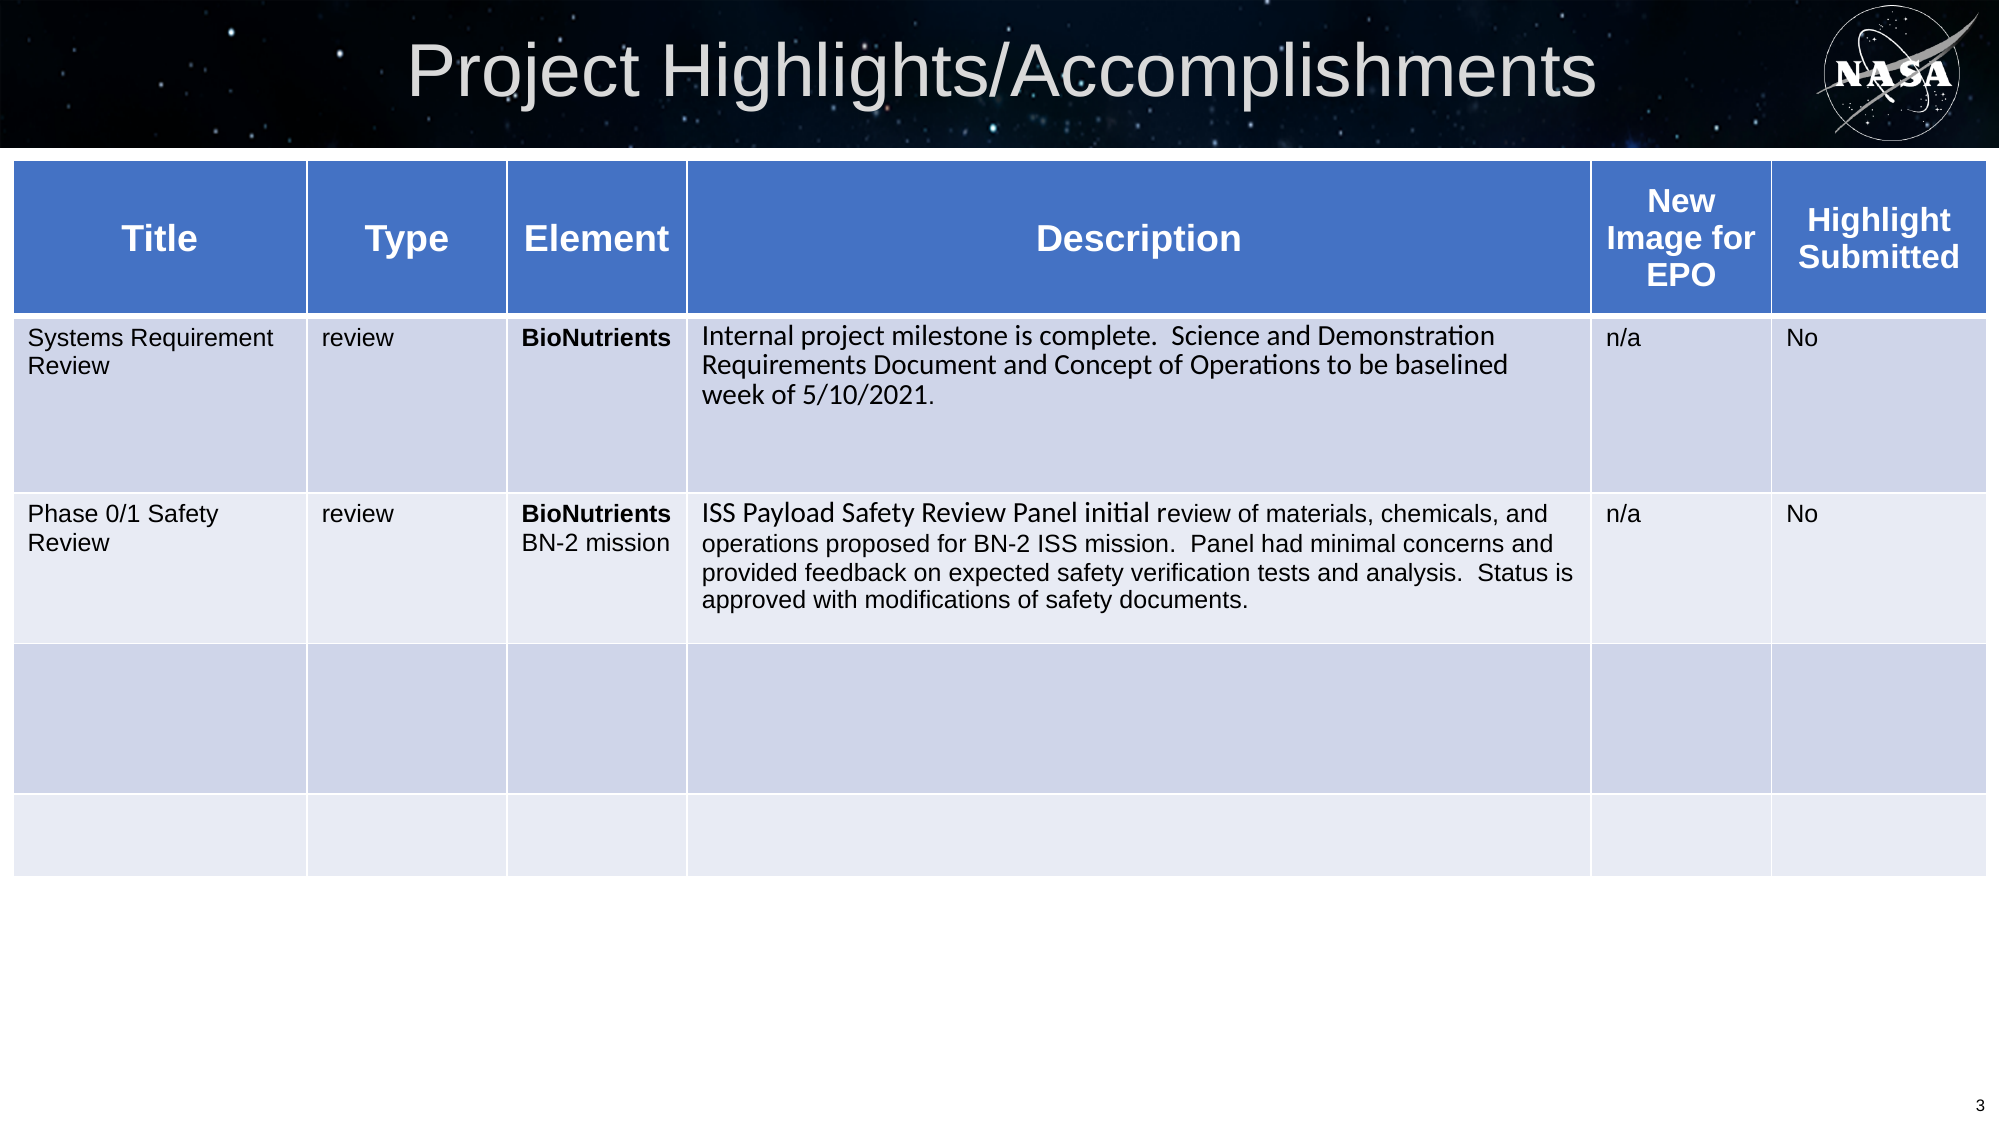

# Project Highlights/Accomplishments
| Title | Type | Element | Description | New Image for EPO | Highlight Submitted |
| --- | --- | --- | --- | --- | --- |
| Systems Requirement Review | review | BioNutrients | Internal project milestone is complete. Science and Demonstration Requirements Document and Concept of Operations to be baselined week of 5/10/2021. | n/a | No |
| Phase 0/1 Safety Review | review | BioNutrients BN-2 mission | ISS Payload Safety Review Panel initial review of materials, chemicals, and operations proposed for BN-2 ISS mission. Panel had minimal concerns and provided feedback on expected safety verification tests and analysis. Status is approved with modifications of safety documents. | n/a | No |
|  |  |  |  |  |  |
|  |  |  |  |  |  |

3